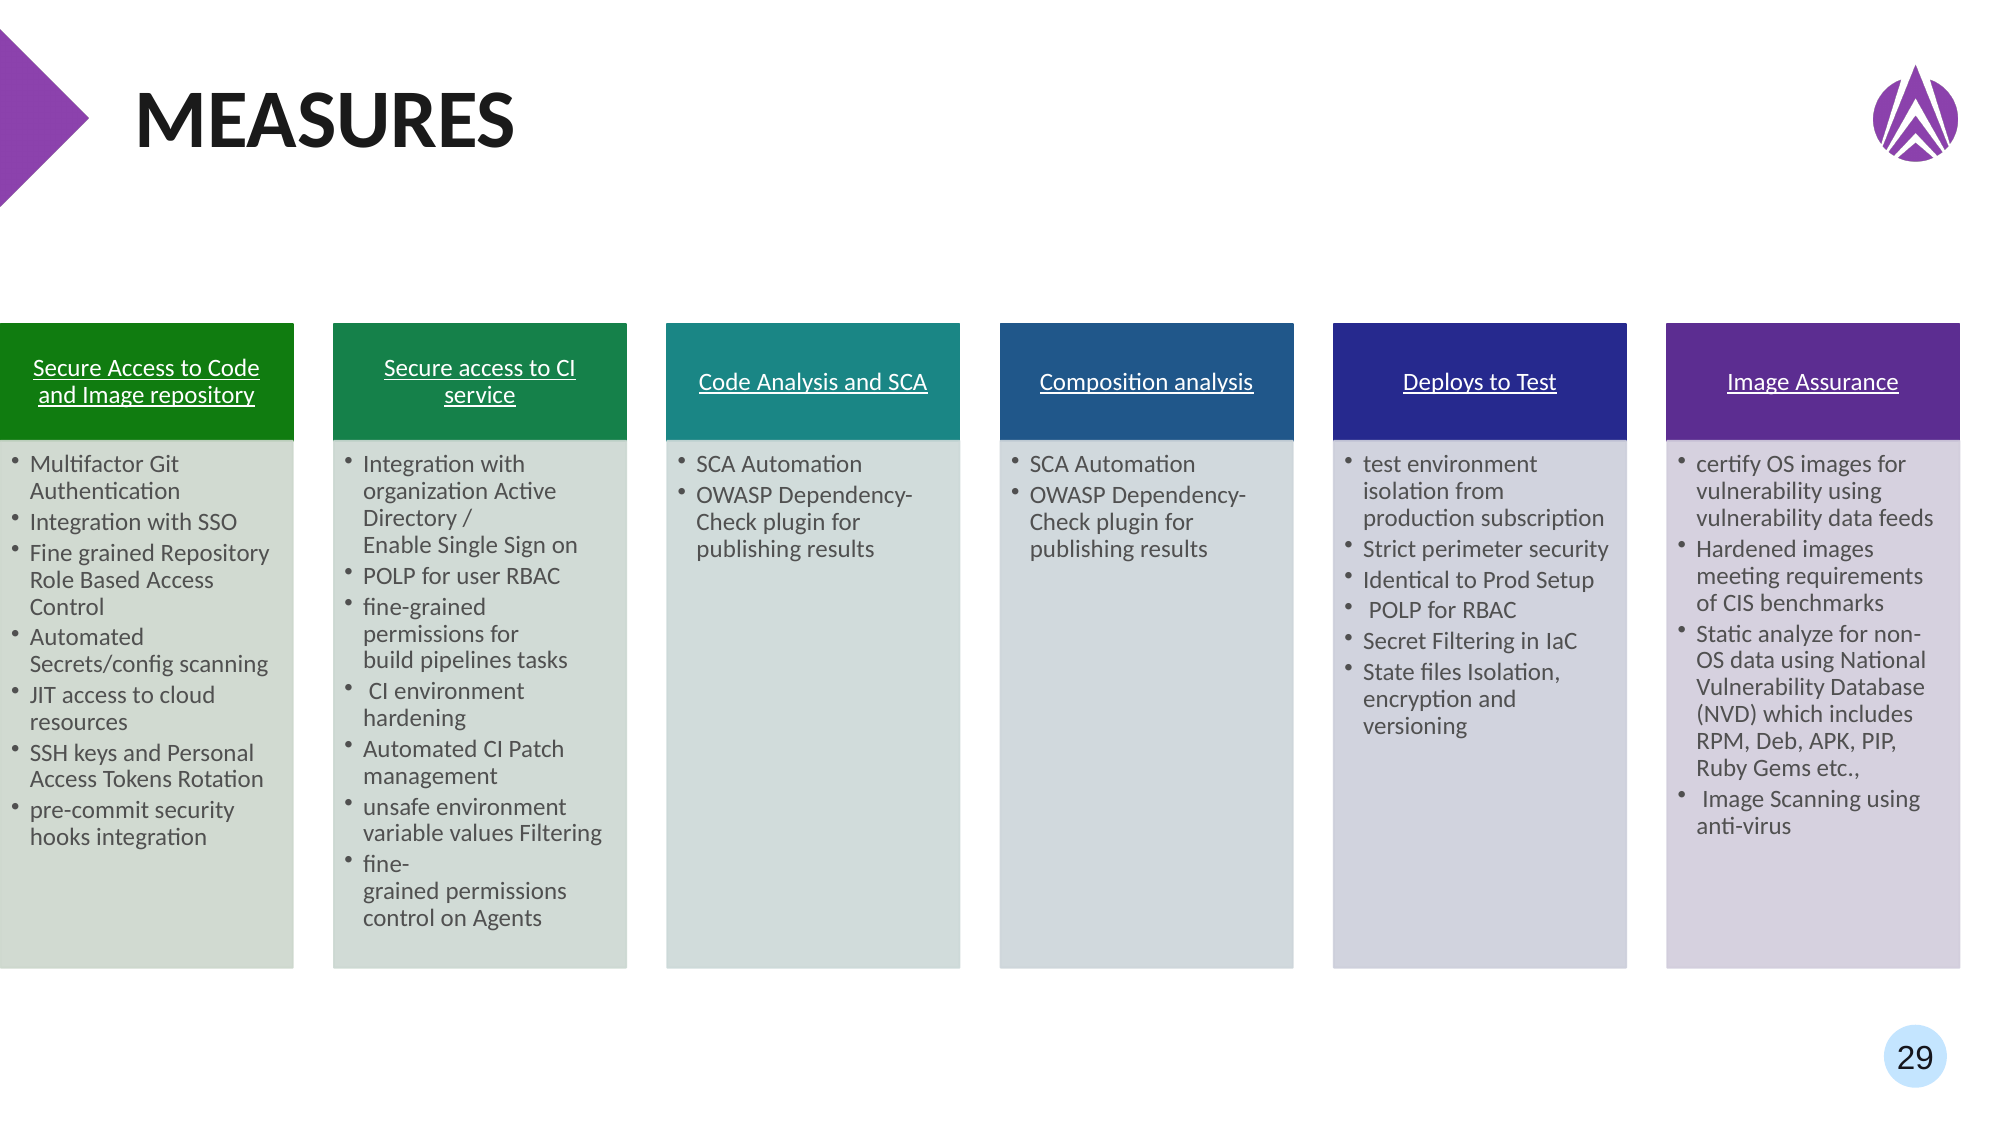

# Measures
Secure Access to Code and Image repository
Multifactor Git Authentication
Integration with SSO
Fine grained Repository Role Based Access Control
Automated Secrets/config scanning
JIT access to cloud resources
SSH keys and Personal Access Tokens Rotation
pre-commit security hooks integration
Secure access to CI service
Integration with organization Active Directory / Enable Single Sign on
POLP for user RBAC
fine-grained permissions for build pipelines tasks
 CI environment hardening
Automated CI Patch management
unsafe environment variable values Filtering
fine-grained permissions control on Agents
Code Analysis and SCA
SCA Automation
OWASP Dependency-Check plugin for publishing results
Composition analysis
SCA Automation
OWASP Dependency-Check plugin for publishing results
Deploys to Test
test environment  isolation from production subscription
Strict perimeter security
Identical to Prod Setup
 POLP for RBAC
Secret Filtering in IaC
State files Isolation, encryption and versioning
Image Assurance
certify OS images for vulnerability using vulnerability data feeds
Hardened images meeting requirements of CIS benchmarks
Static analyze for non-OS data using National Vulnerability Database (NVD) which includes RPM, Deb, APK, PIP, Ruby Gems etc.,
 Image Scanning using anti-virus